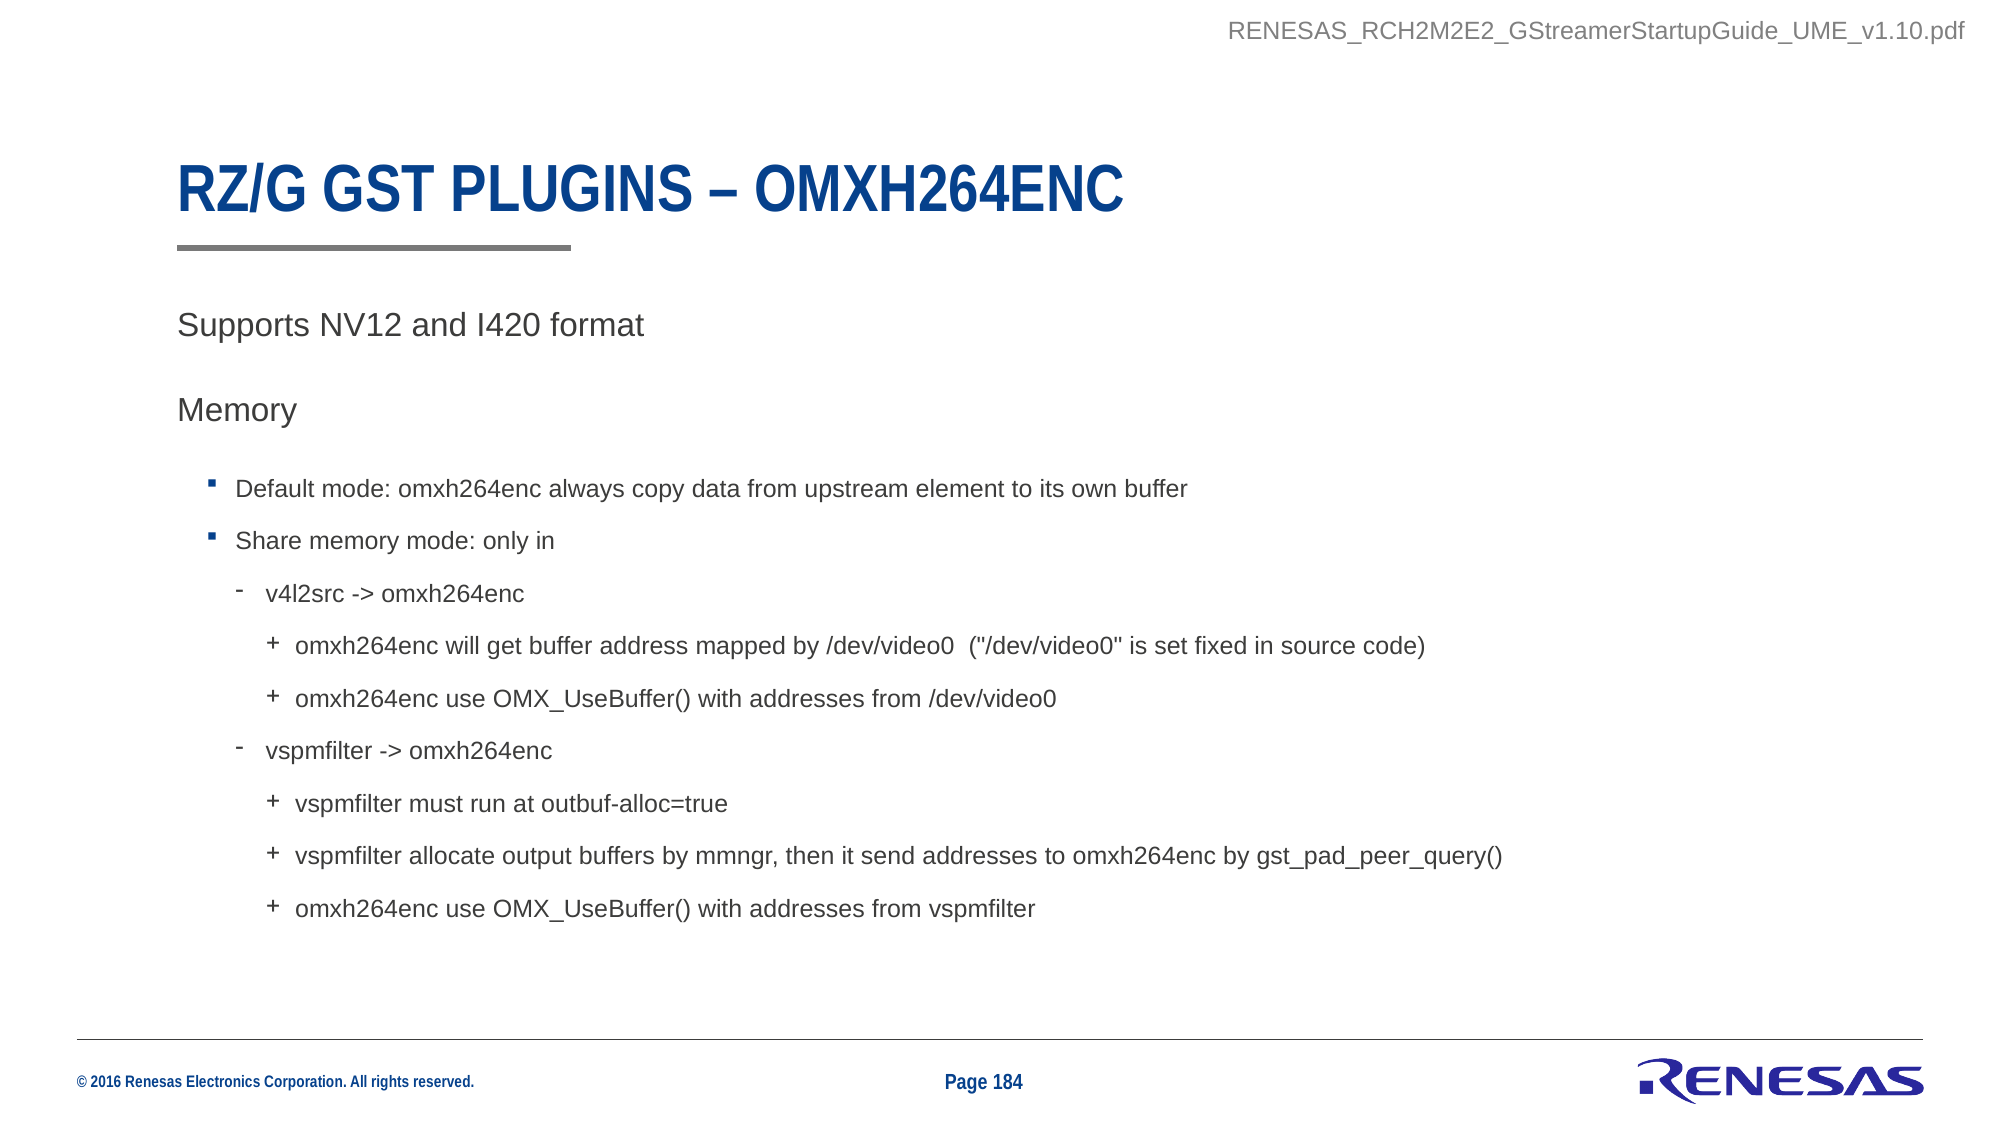

RENESAS_RCH2M2E2_GStreamerStartupGuide_UME_v1.10.pdf
# RZ/G GST plugins – omxh264enc
Supports NV12 and I420 format
Memory
Default mode: omxh264enc always copy data from upstream element to its own buffer
Share memory mode: only in
v4l2src -> omxh264enc
omxh264enc will get buffer address mapped by /dev/video0  ("/dev/video0" is set fixed in source code)
omxh264enc use OMX_UseBuffer() with addresses from /dev/video0
vspmfilter -> omxh264enc
vspmfilter must run at outbuf-alloc=true
vspmfilter allocate output buffers by mmngr, then it send addresses to omxh264enc by gst_pad_peer_query()
omxh264enc use OMX_UseBuffer() with addresses from vspmfilter
Page 184